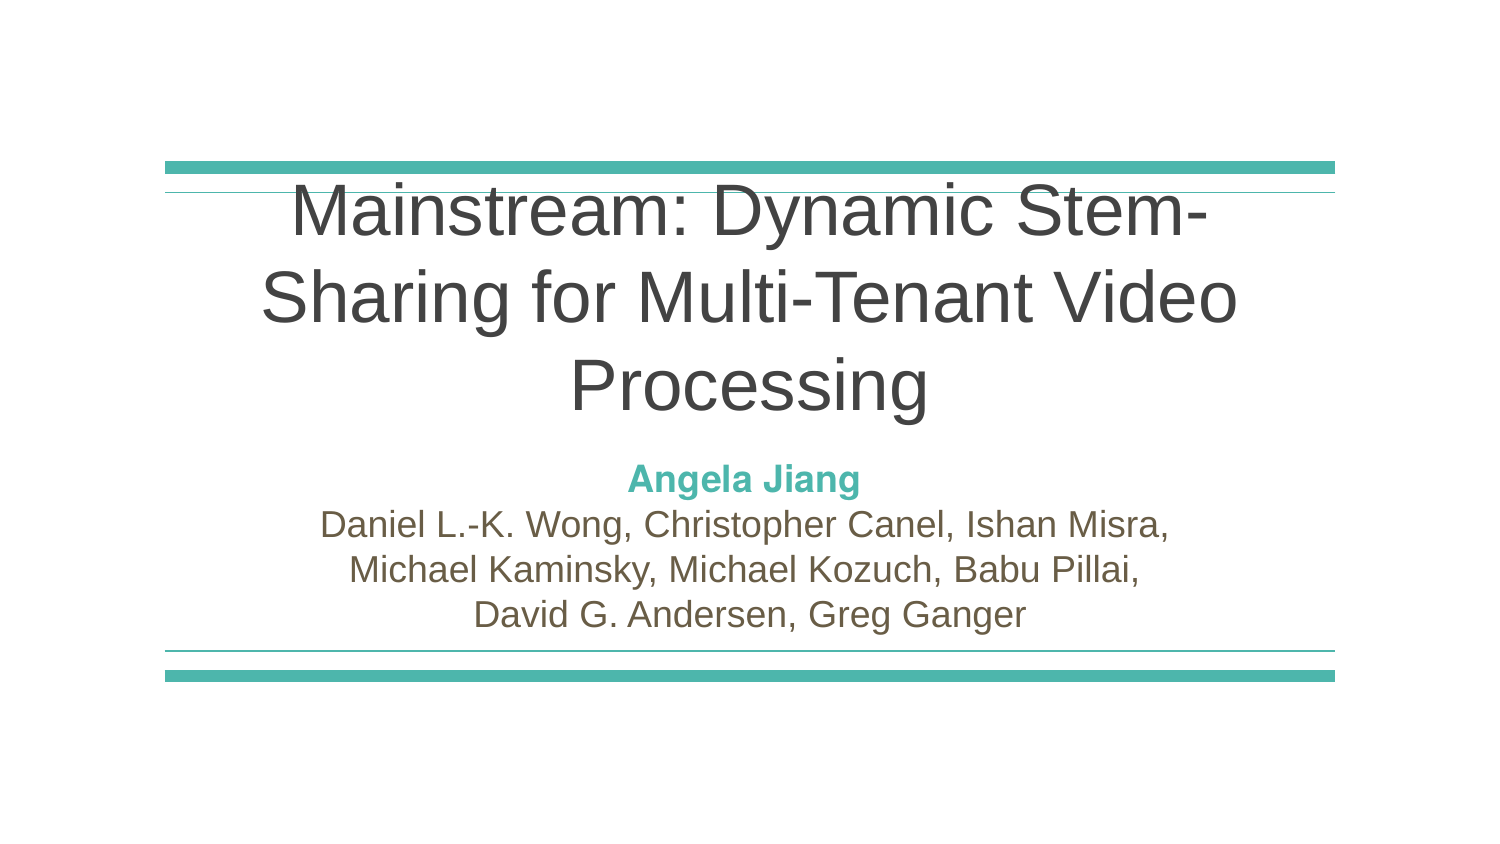

# Mainstream: Dynamic Stem-Sharing for Multi-Tenant Video Processing
Angela Jiang
Daniel L.-K. Wong, Christopher Canel, Ishan Misra,
Michael Kaminsky, Michael Kozuch, Babu Pillai,
David G. Andersen, Greg Ganger